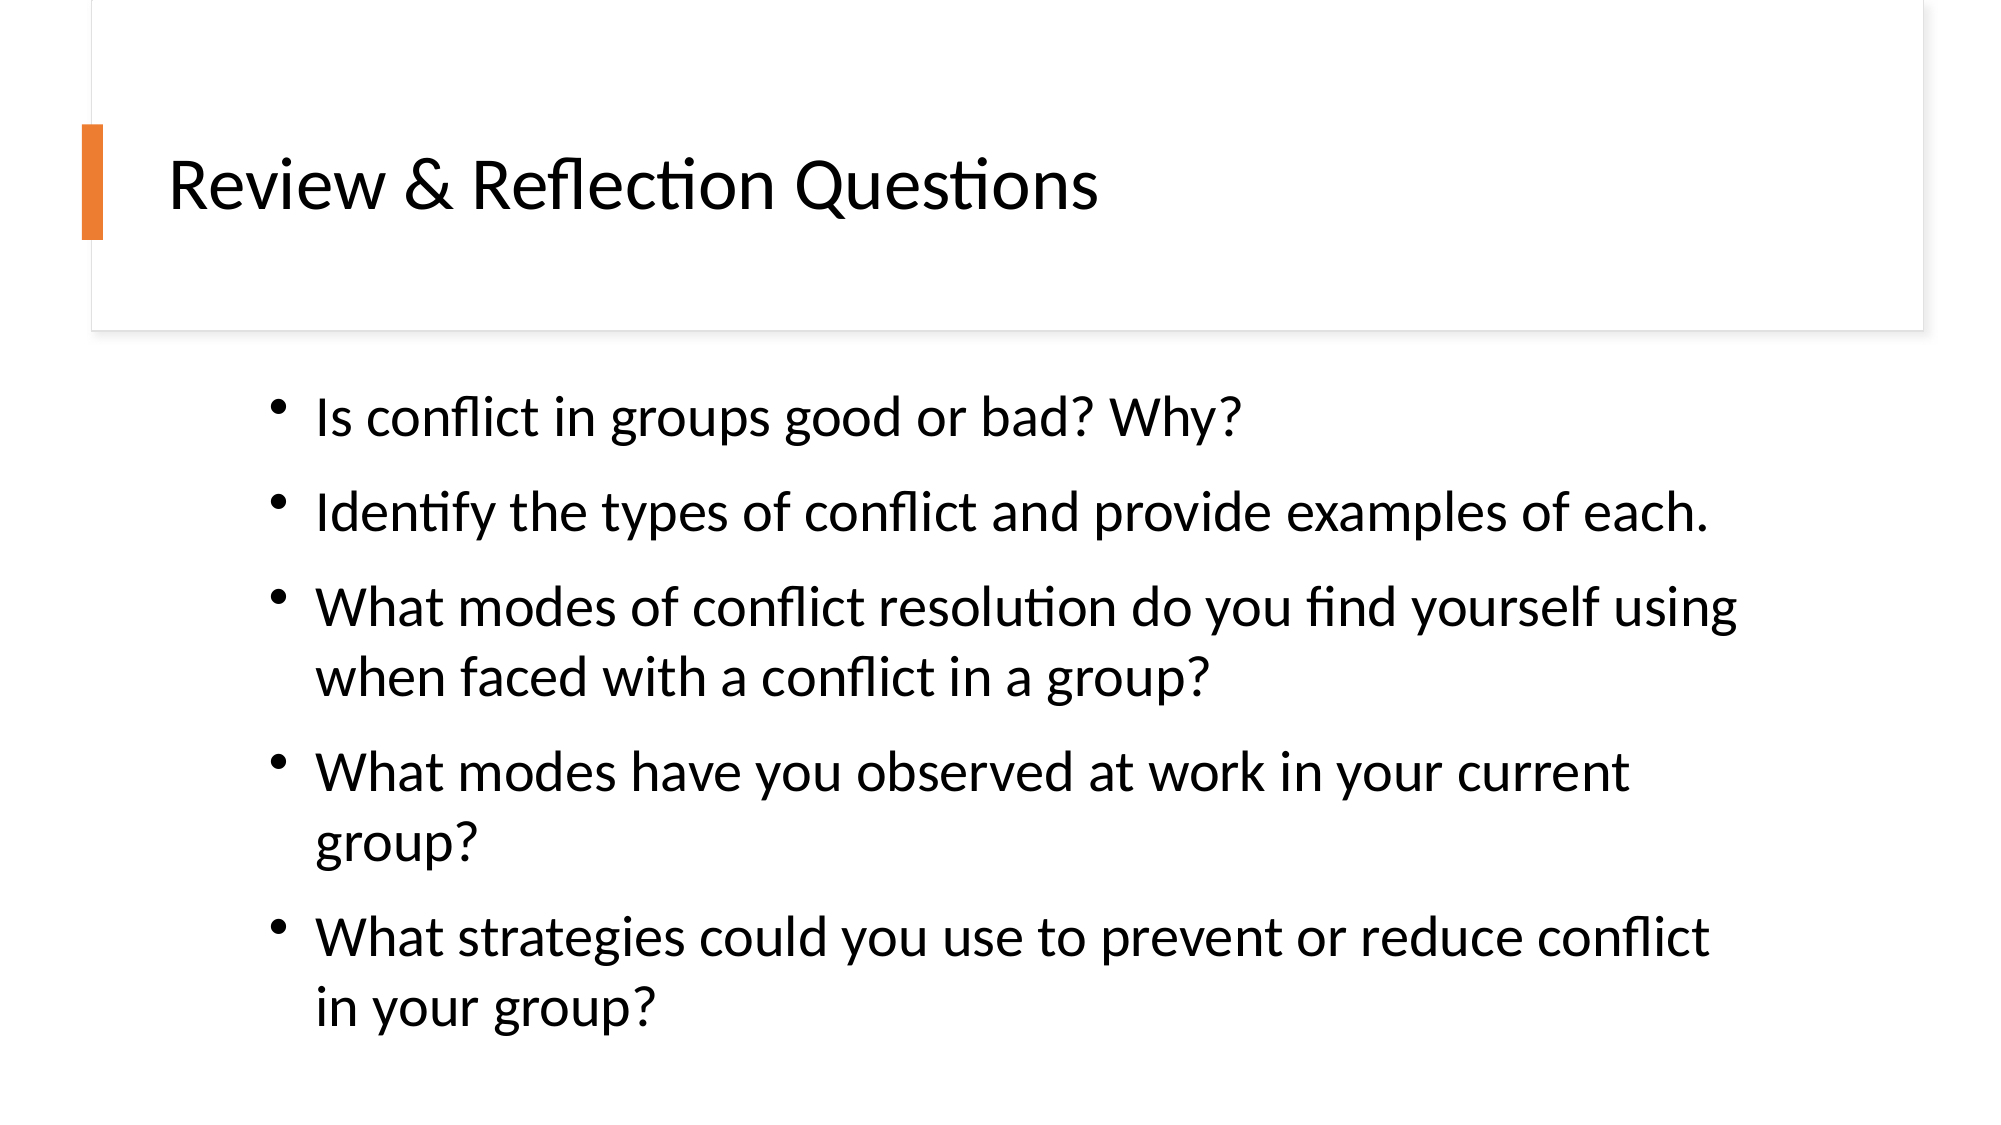

Review & Reflection Questions
Is conflict in groups good or bad? Why?
Identify the types of conflict and provide examples of each.
What modes of conflict resolution do you find yourself using when faced with a conflict in a group?
What modes have you observed at work in your current group?
What strategies could you use to prevent or reduce conflict in your group?